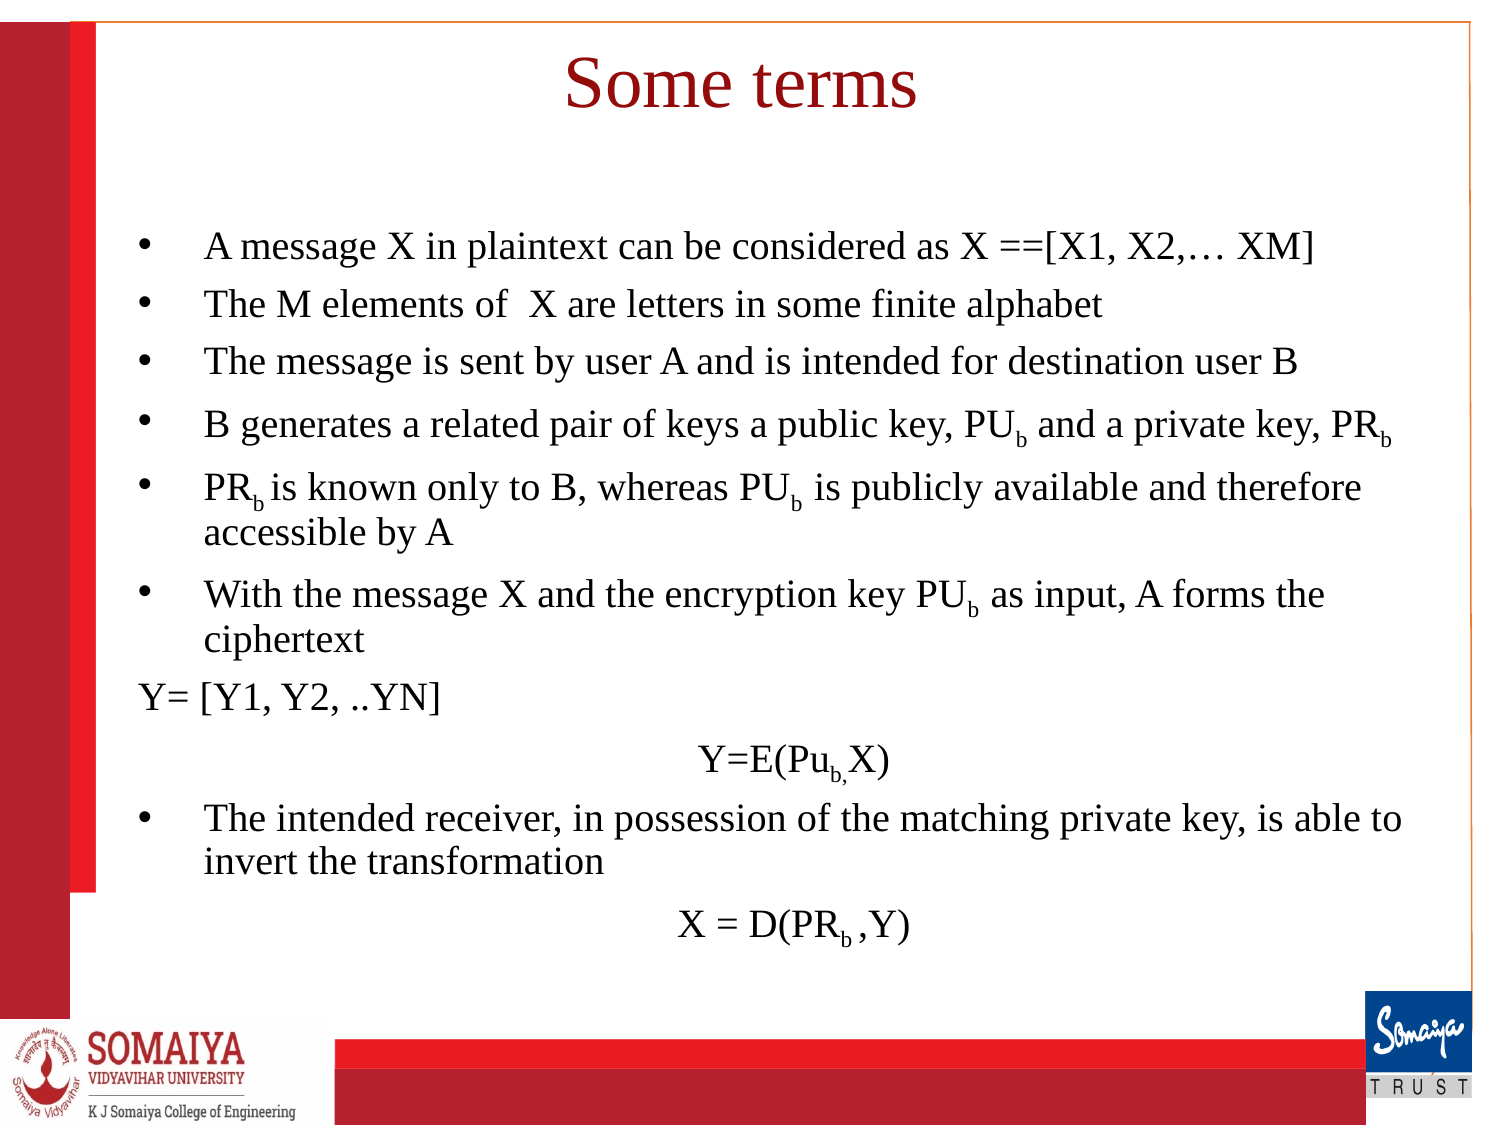

# Some terms
A message X in plaintext can be considered as X ==[X1, X2,… XM]
The M elements of  X are letters in some finite alphabet
The message is sent by user A and is intended for destination user B
B generates a related pair of keys a public key, PUb and a private key, PRb
PRb is known only to B, whereas PUb  is publicly available and therefore accessible by A
With the message X and the encryption key PUb  as input, A forms the ciphertext
Y= [Y1, Y2, ..YN]
Y=E(Pub,X)
The intended receiver, in possession of the matching private key, is able to invert the transformation
X = D(PRb ,Y)